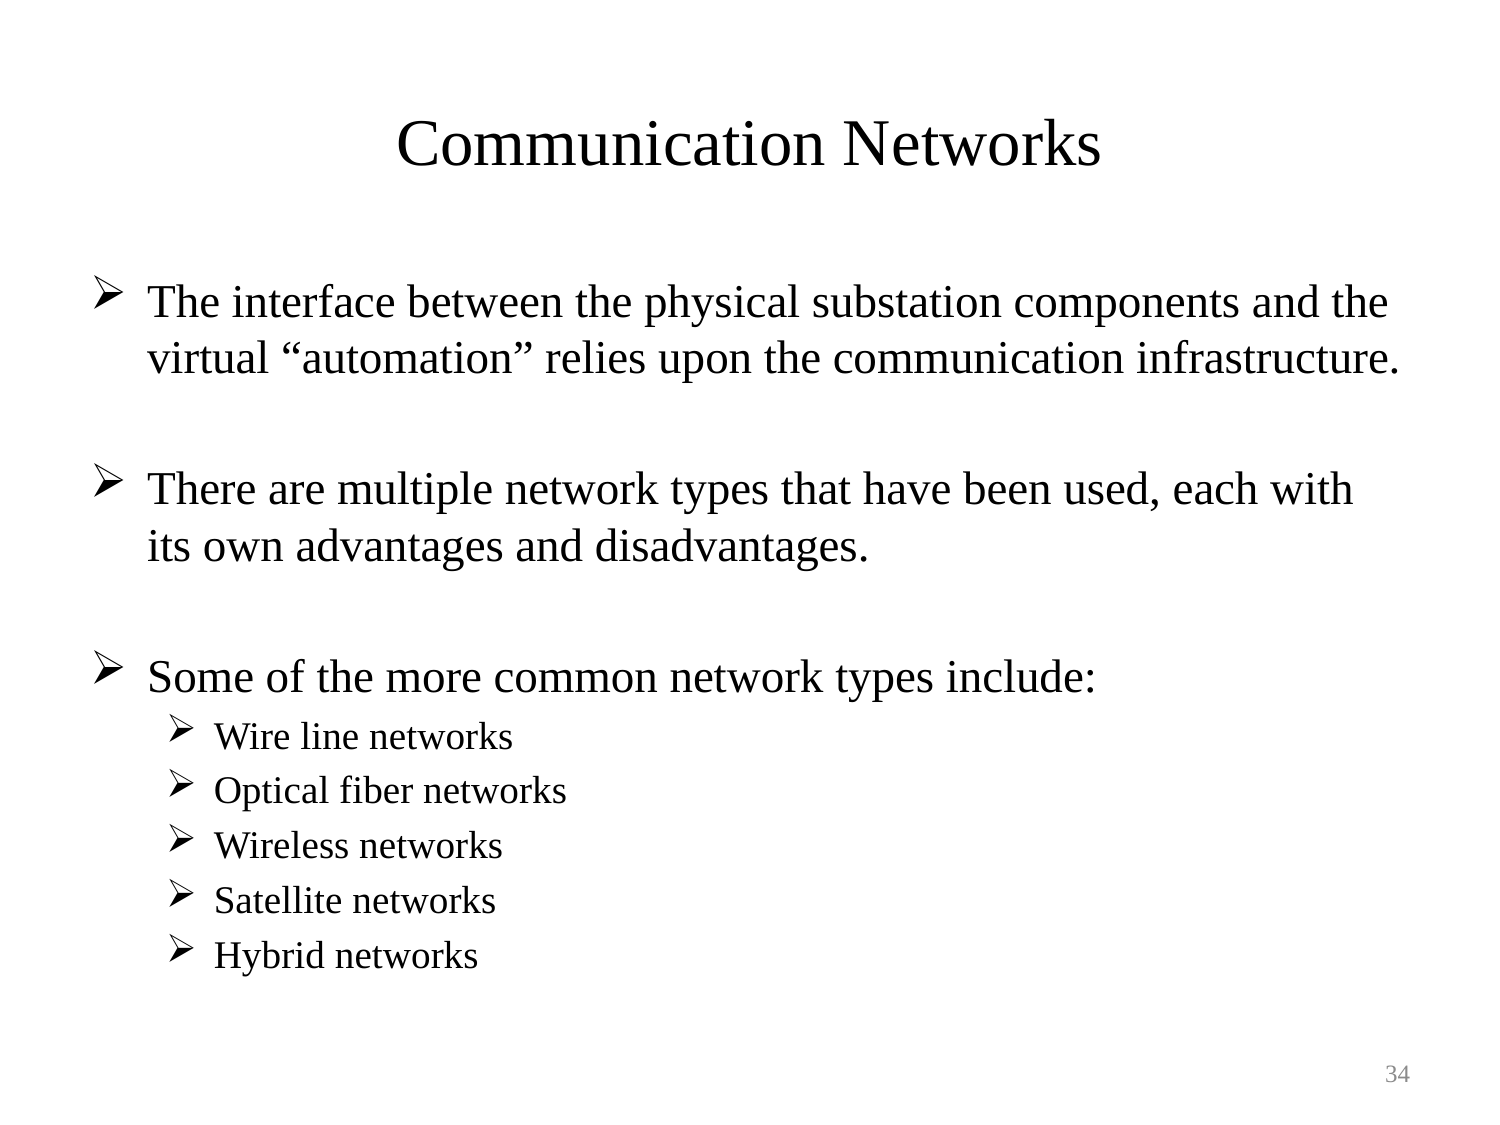

# Communication Networks
The interface between the physical substation components and the virtual “automation” relies upon the communication infrastructure.

There are multiple network types that have been used, each with its own advantages and disadvantages.

Some of the more common network types include:
Wire line networks
Optical fiber networks
Wireless networks
Satellite networks
Hybrid networks
34